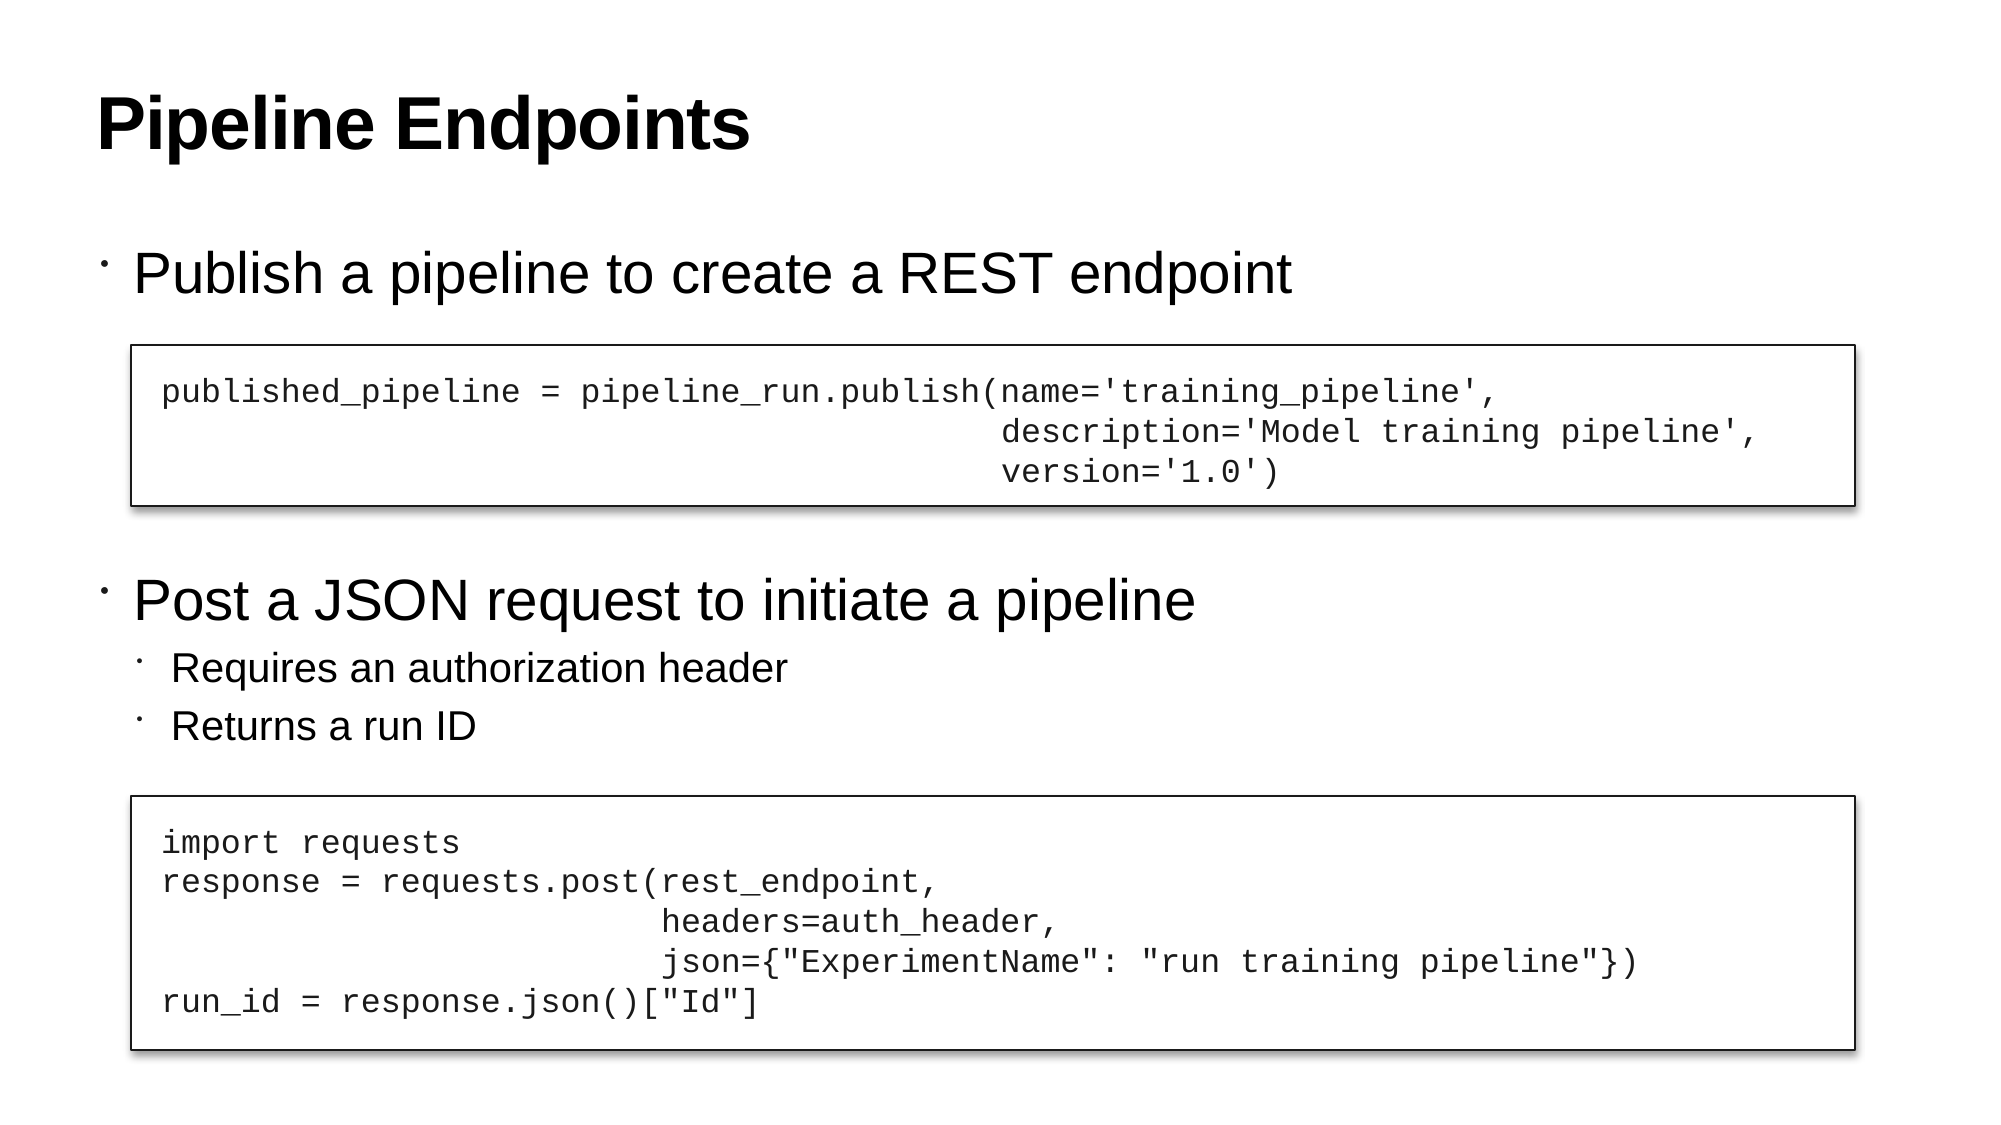

# Pipeline Endpoints
Publish a pipeline to create a REST endpoint

Post a JSON request to initiate a pipeline
Requires an authorization header
Returns a run ID

published_pipeline = pipeline_run.publish(name='training_pipeline',
                                          description='Model training pipeline',
                                          version='1.0')
import requests
response = requests.post(rest_endpoint,
                         headers=auth_header,
                         json={"ExperimentName": "run training pipeline"})
run_id = response.json()["Id"]